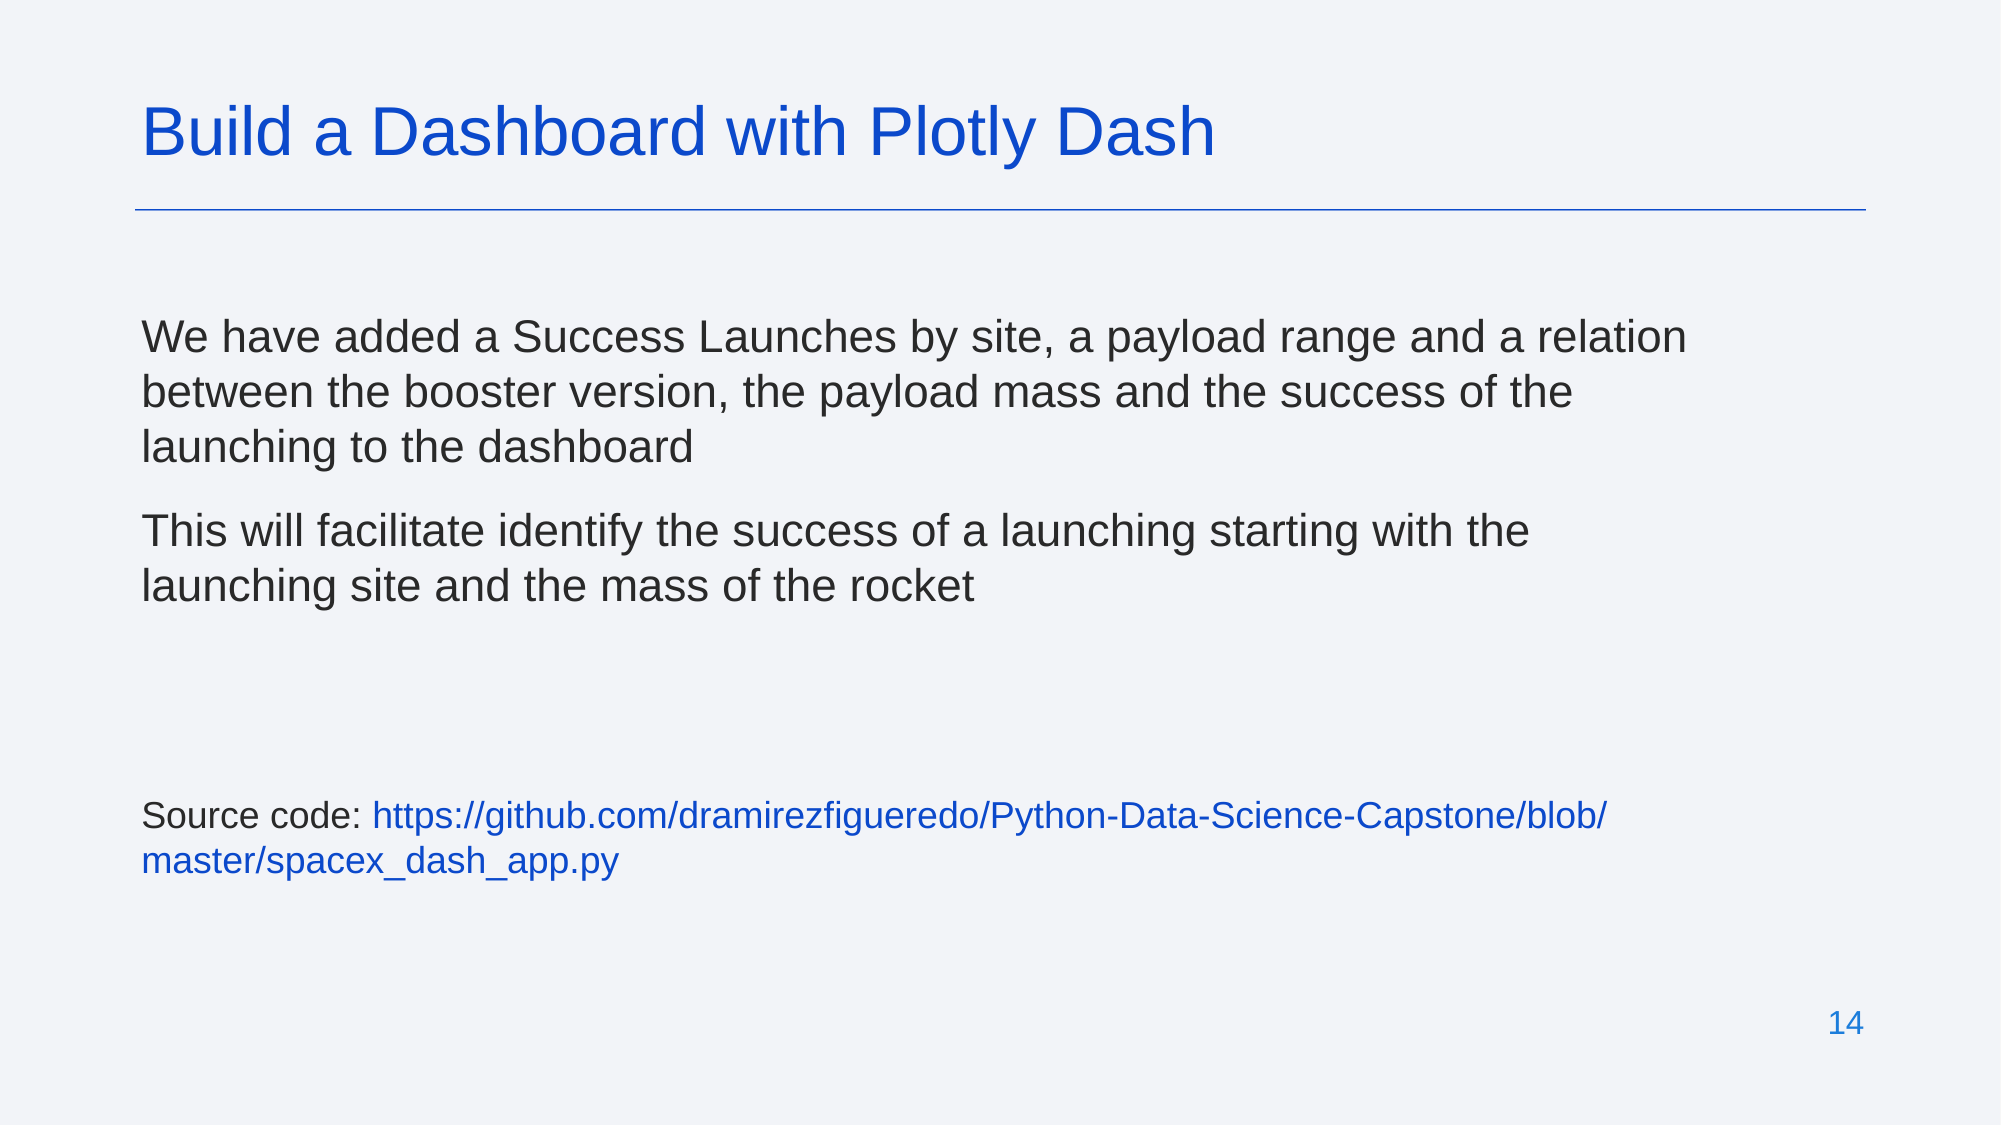

Build a Dashboard with Plotly Dash
We have added a Success Launches by site, a payload range and a relation between the booster version, the payload mass and the success of the launching to the dashboard
This will facilitate identify the success of a launching starting with the launching site and the mass of the rocket

Source code: https://github.com/dramirezfigueredo/Python-Data-Science-Capstone/blob/master/spacex_dash_app.py
14